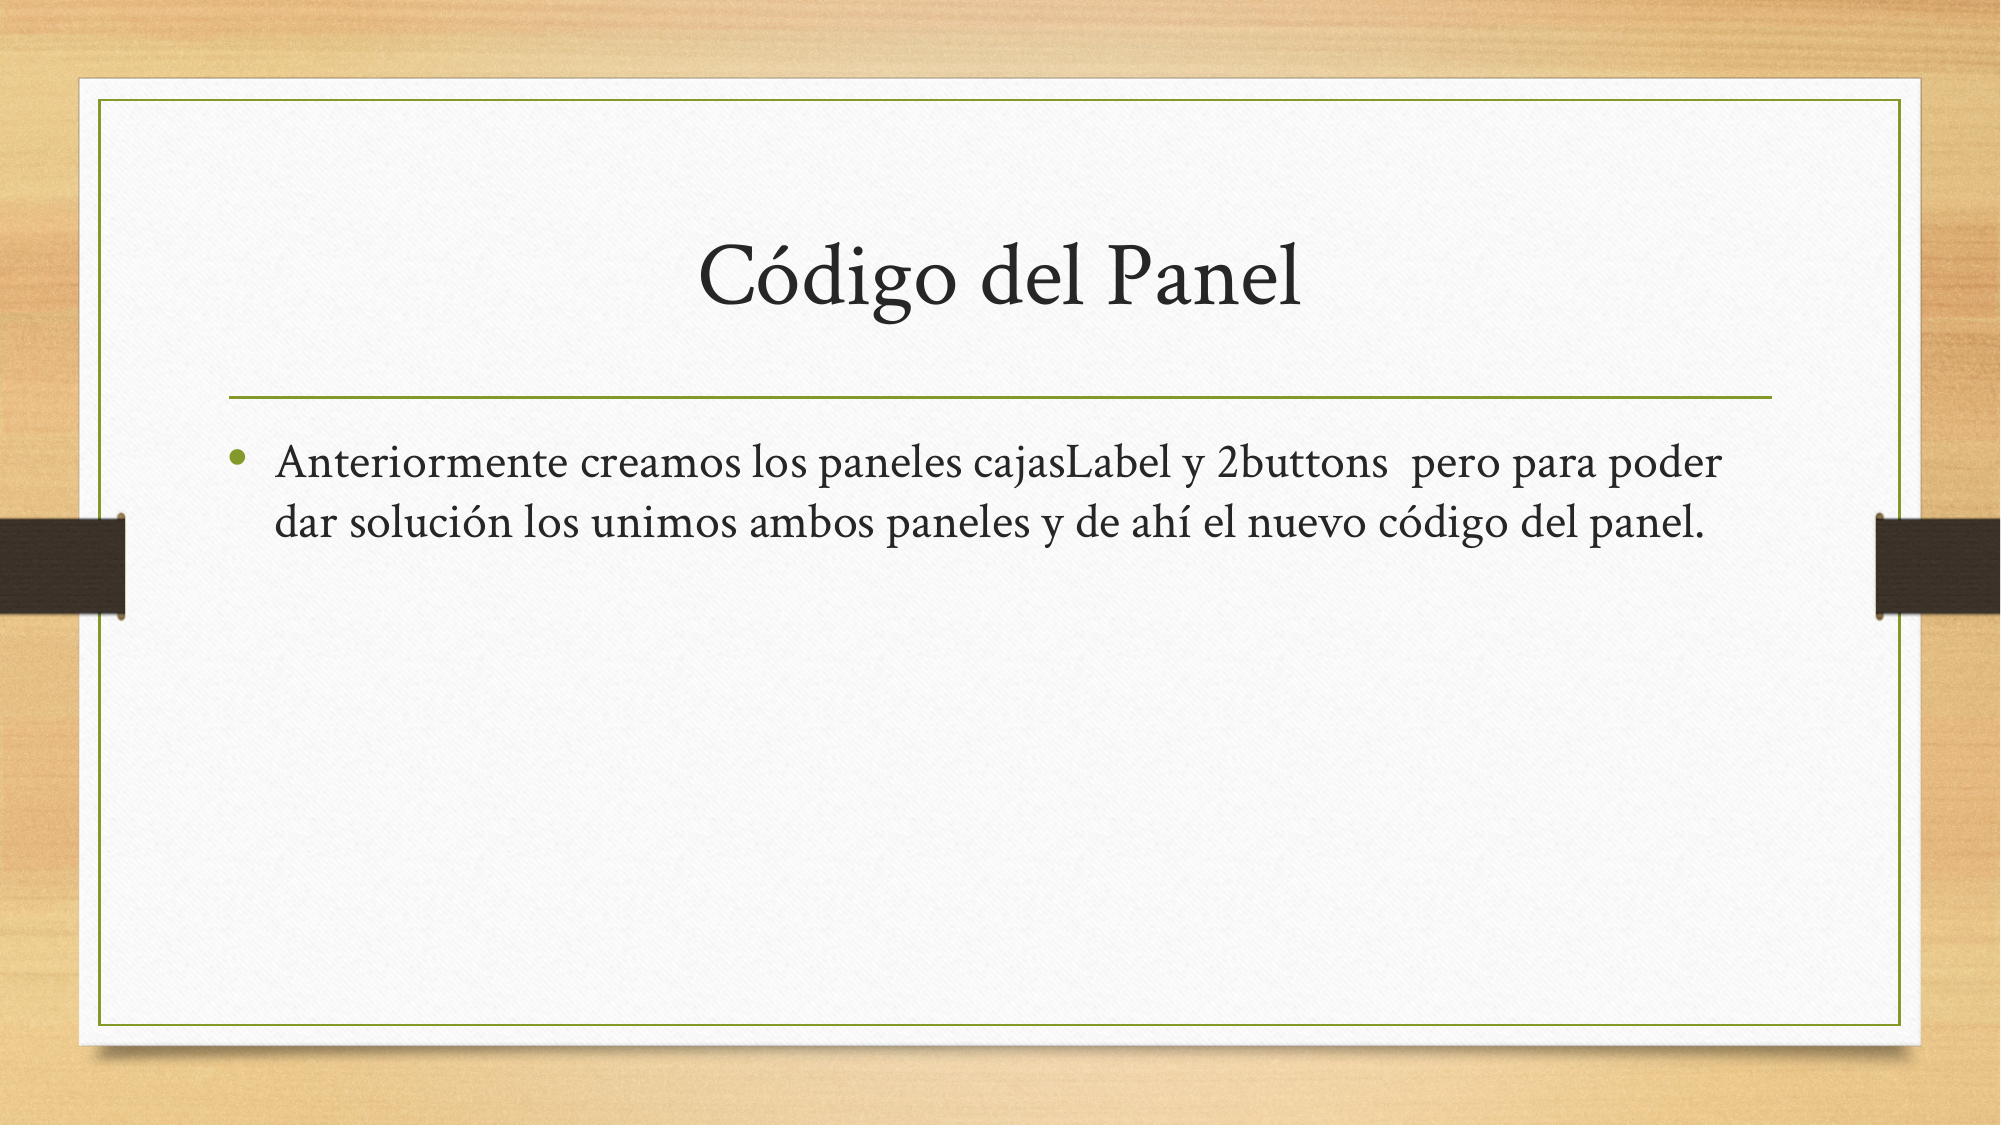

# Código del Panel
Anteriormente creamos los paneles cajasLabel y 2buttons  pero para poder dar solución los unimos ambos paneles y de ahí el nuevo código del panel.